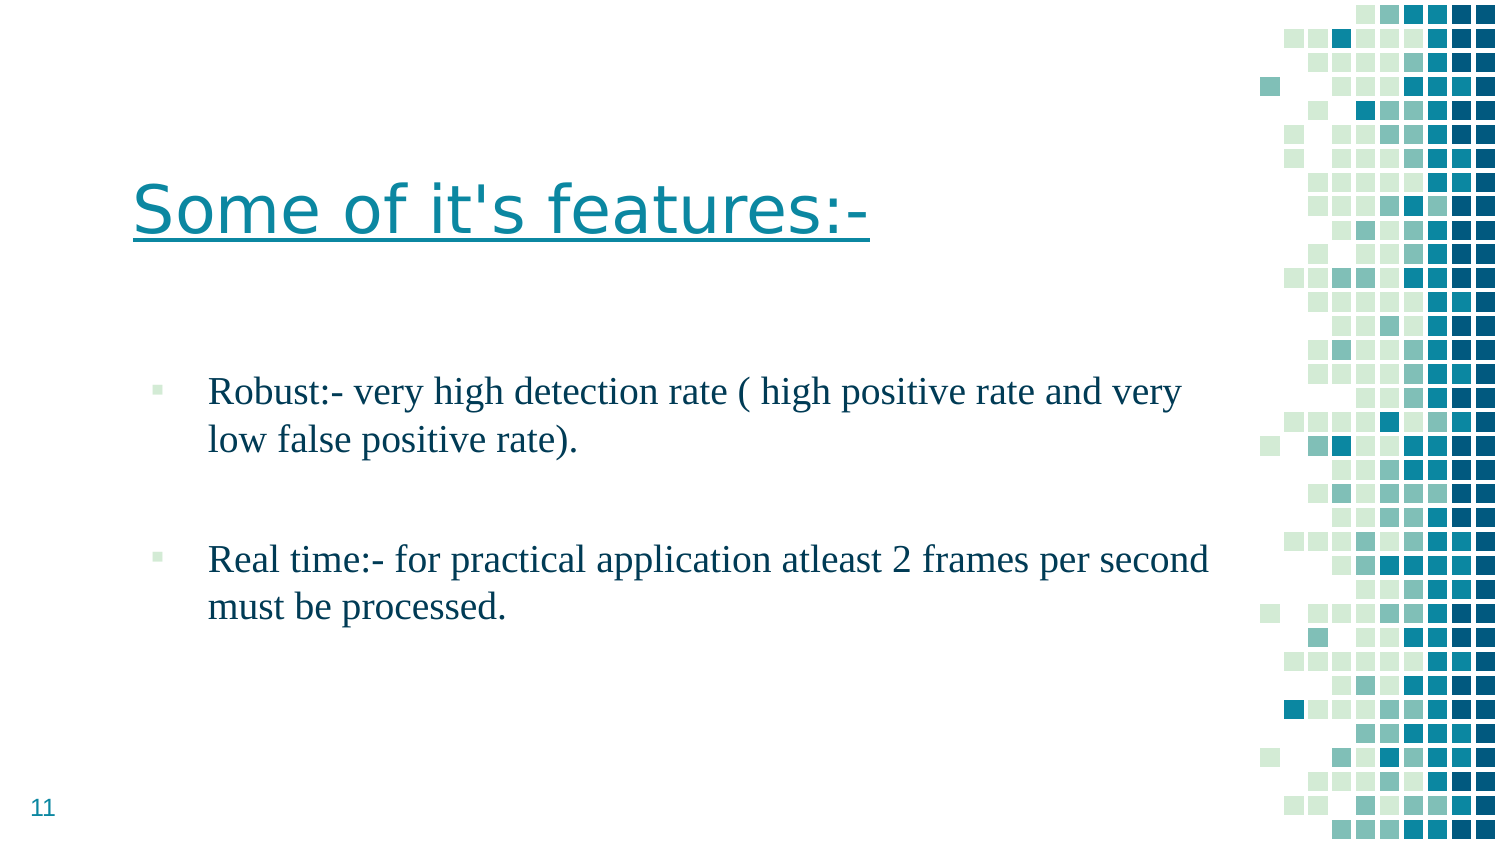

# Some of it's features:-
Robust:- very high detection rate ( high positive rate and very low false positive rate).

Real time:- for practical application atleast 2 frames per second must be processed.
11